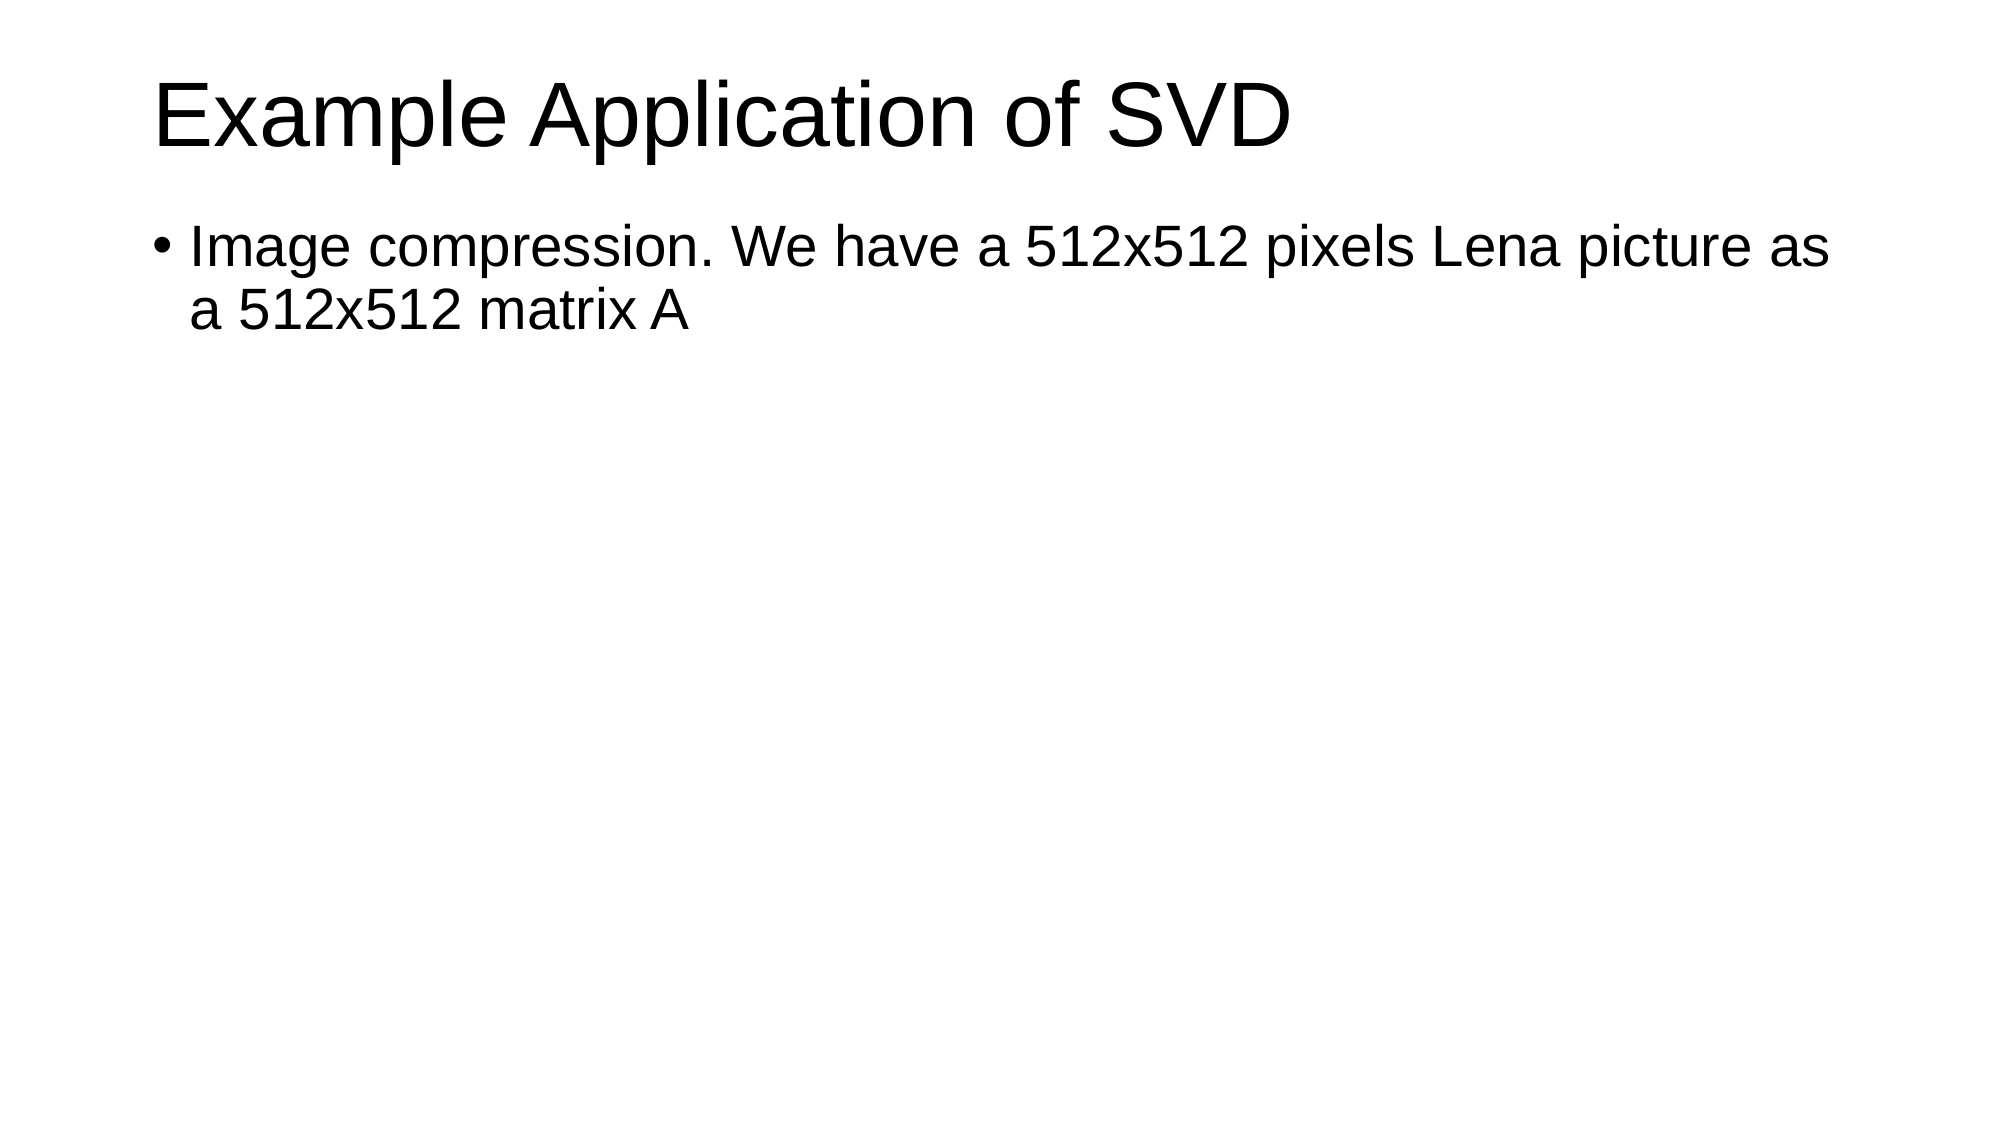

# Example Application of SVD
Image compression. We have a 512x512 pixels Lena picture as a 512x512 matrix A